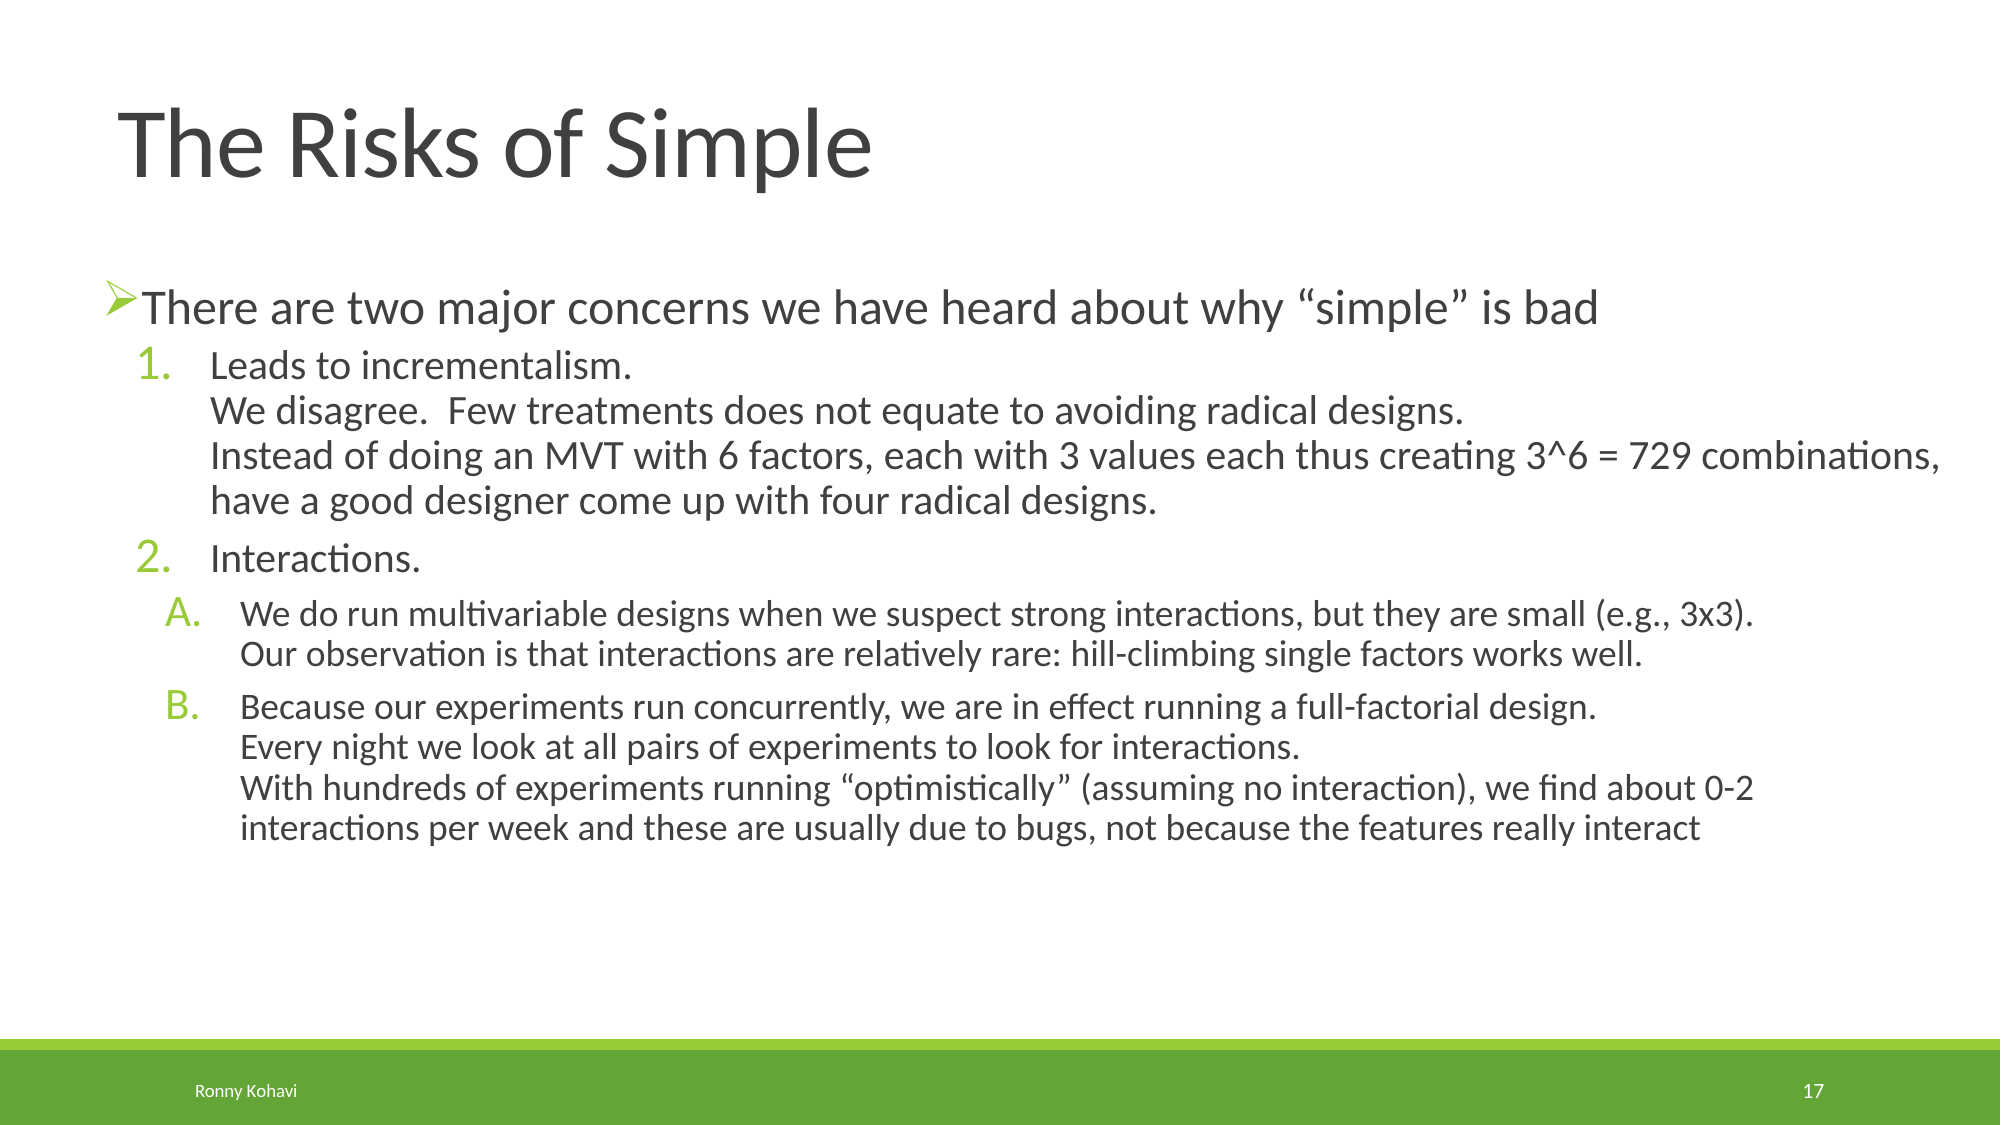

# The Risks of Simple
There are two major concerns we have heard about why “simple” is bad
Leads to incrementalism.
We disagree.  Few treatments does not equate to avoiding radical designs.
Instead of doing an MVT with 6 factors, each with 3 values each thus creating 3^6 = 729 combinations,
have a good designer come up with four radical designs.
Interactions.
We do run multivariable designs when we suspect strong interactions, but they are small (e.g., 3x3).
Our observation is that interactions are relatively rare: hill-climbing single factors works well.
Because our experiments run concurrently, we are in effect running a full-factorial design.
Every night we look at all pairs of experiments to look for interactions.
With hundreds of experiments running “optimistically” (assuming no interaction), we find about 0-2 interactions per week and these are usually due to bugs, not because the features really interact
Ronny Kohavi
17